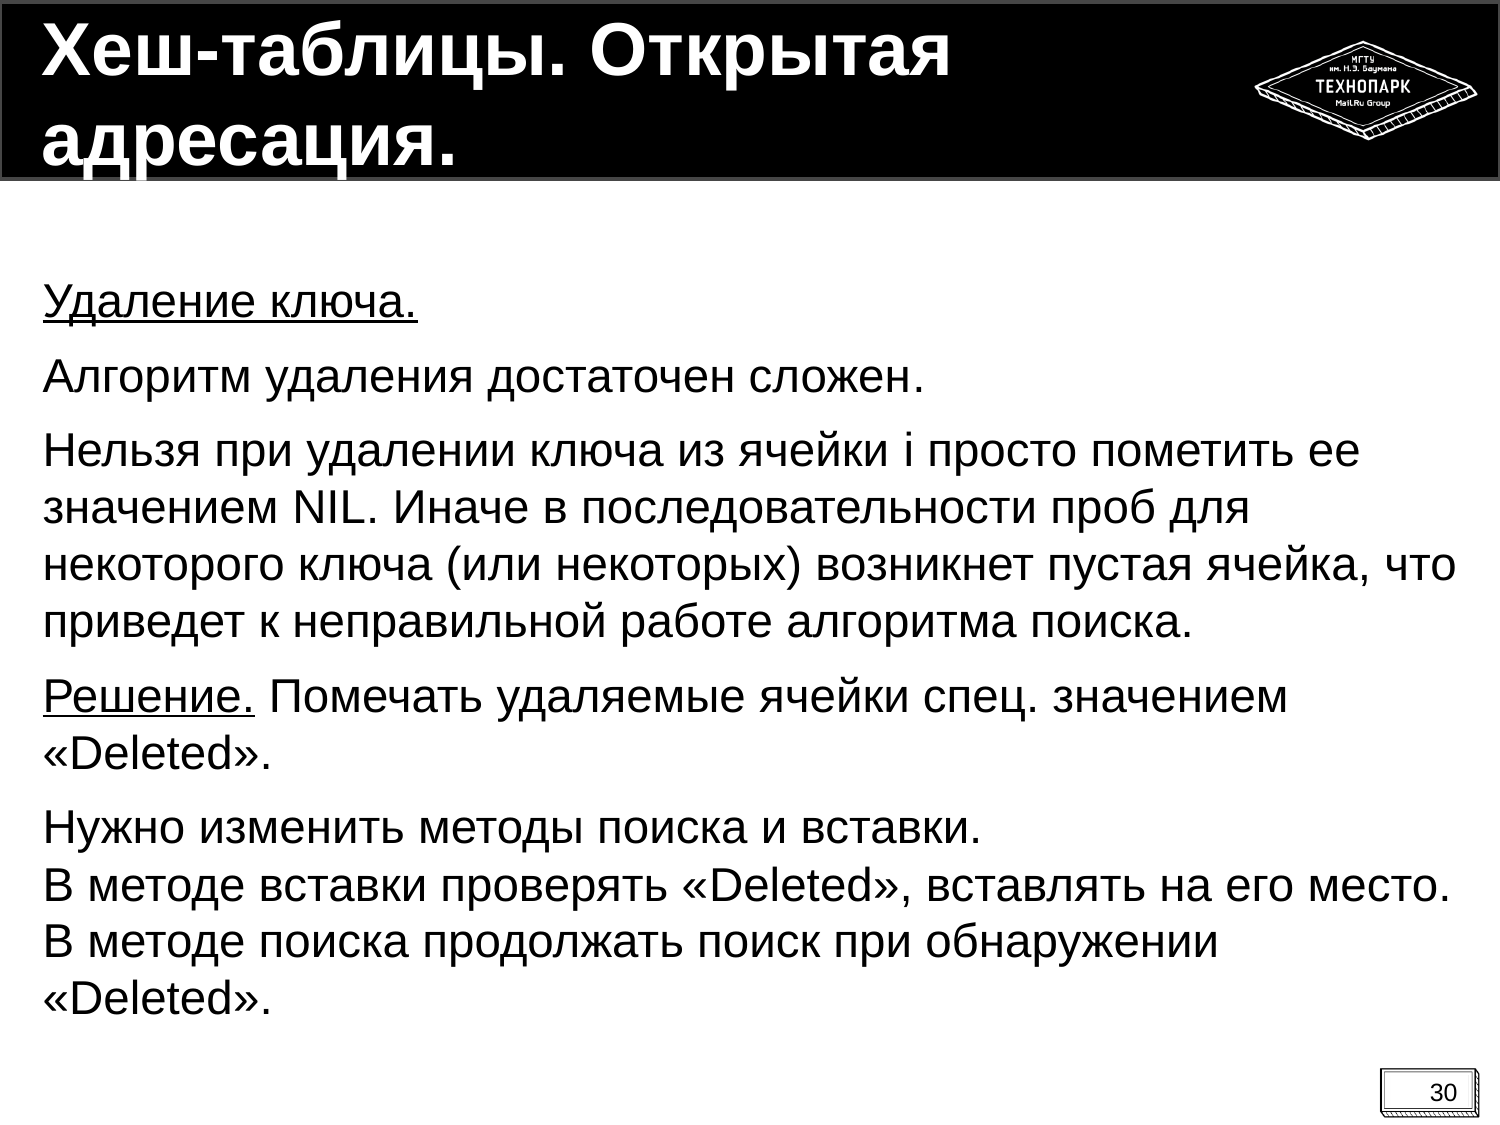

# Хеш-таблицы. Открытая адресация.
Удаление ключа.
Алгоритм удаления достаточен сложен.
Нельзя при удалении ключа из ячейки i просто пометить ее значением NIL. Иначе в последовательности проб для некоторого ключа (или некоторых) возникнет пустая ячейка, что приведет к неправильной работе алгоритма поиска.
Решение. Помечать удаляемые ячейки спец. значением «Deleted».
Нужно изменить методы поиска и вставки.
В методе вставки проверять «Deleted», вставлять на его место.
В методе поиска продолжать поиск при обнаружении «Deleted».
30